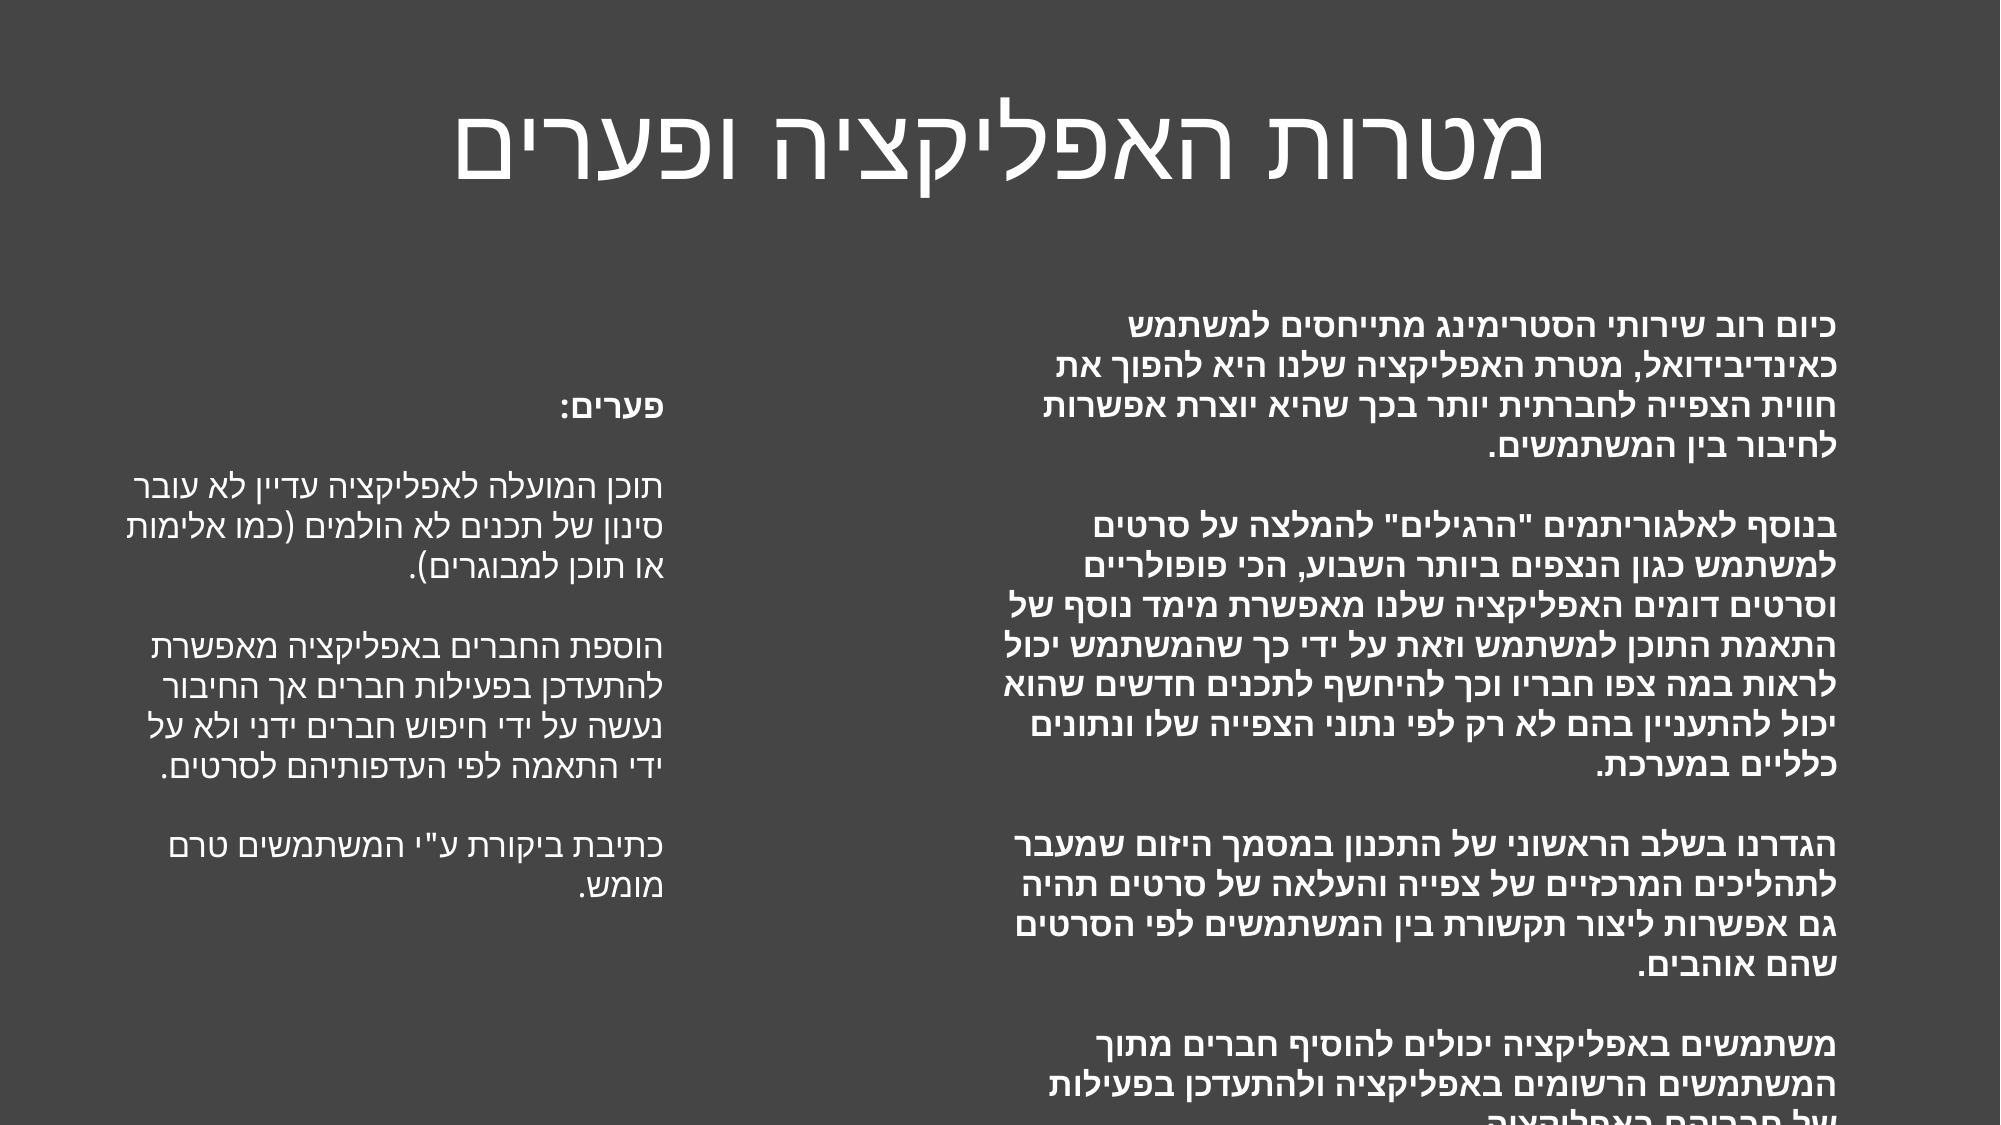

# מטרות האפליקציה ופערים

כיום רוב שירותי הסטרימינג מתייחסים למשתמש כאינדיבידואל, מטרת האפליקציה שלנו היא להפוך את חווית הצפייה לחברתית יותר בכך שהיא יוצרת אפשרות לחיבור בין המשתמשים.

בנוסף לאלגוריתמים "הרגילים" להמלצה על סרטים למשתמש כגון הנצפים ביותר השבוע, הכי פופולריים וסרטים דומים האפליקציה שלנו מאפשרת מימד נוסף של התאמת התוכן למשתמש וזאת על ידי כך שהמשתמש יכול לראות במה צפו חבריו וכך להיחשף לתכנים חדשים שהוא יכול להתעניין בהם לא רק לפי נתוני הצפייה שלו ונתונים כלליים במערכת.

הגדרנו בשלב הראשוני של התכנון במסמך היזום שמעבר לתהליכים המרכזיים של צפייה והעלאה של סרטים תהיה גם אפשרות ליצור תקשורת בין המשתמשים לפי הסרטים שהם אוהבים.

משתמשים באפליקציה יכולים להוסיף חברים מתוך המשתמשים הרשומים באפליקציה ולהתעדכן בפעילות של חבריהם באפליקציה.

פערים:

תוכן המועלה לאפליקציה עדיין לא עובר סינון של תכנים לא הולמים (כמו אלימות או תוכן למבוגרים).

הוספת החברים באפליקציה מאפשרת להתעדכן בפעילות חברים אך החיבור נעשה על ידי חיפוש חברים ידני ולא על ידי התאמה לפי העדפותיהם לסרטים.

כתיבת ביקורת ע"י המשתמשים טרם מומש.